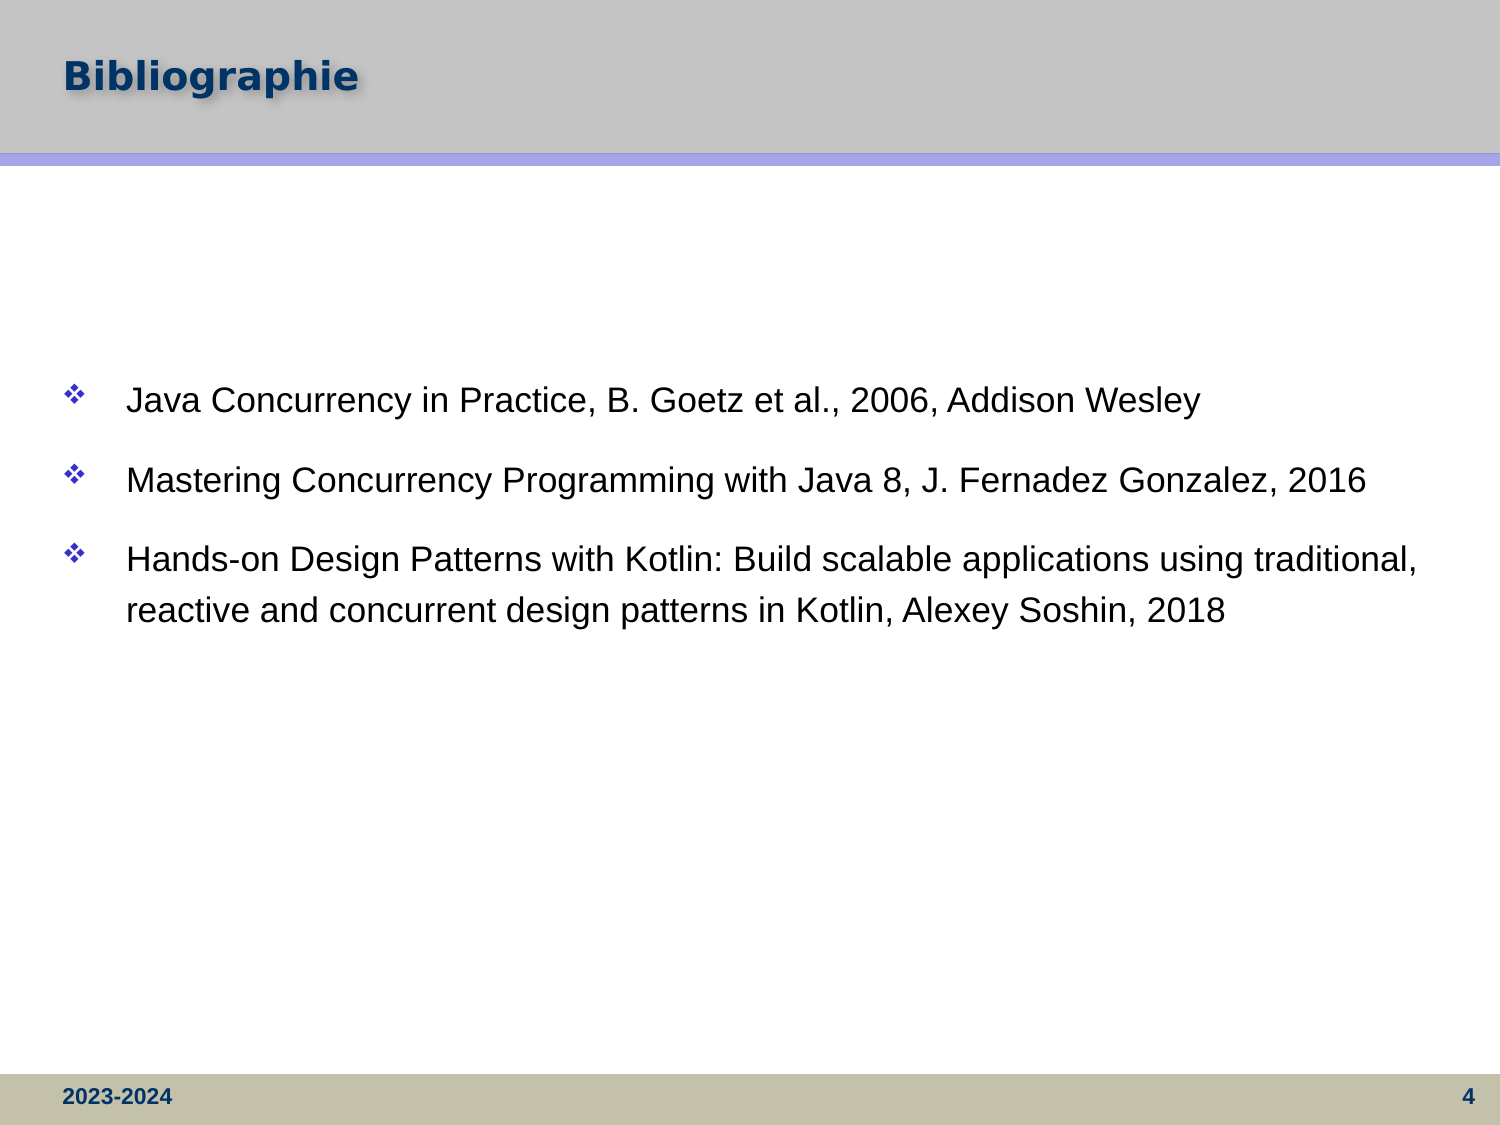

# Bibliographie

Java Concurrency in Practice, B. Goetz et al., 2006, Addison Wesley
Mastering Concurrency Programming with Java 8, J. Fernadez Gonzalez, 2016
Hands-on Design Patterns with Kotlin: Build scalable applications using traditional, reactive and concurrent design patterns in Kotlin, Alexey Soshin, 2018